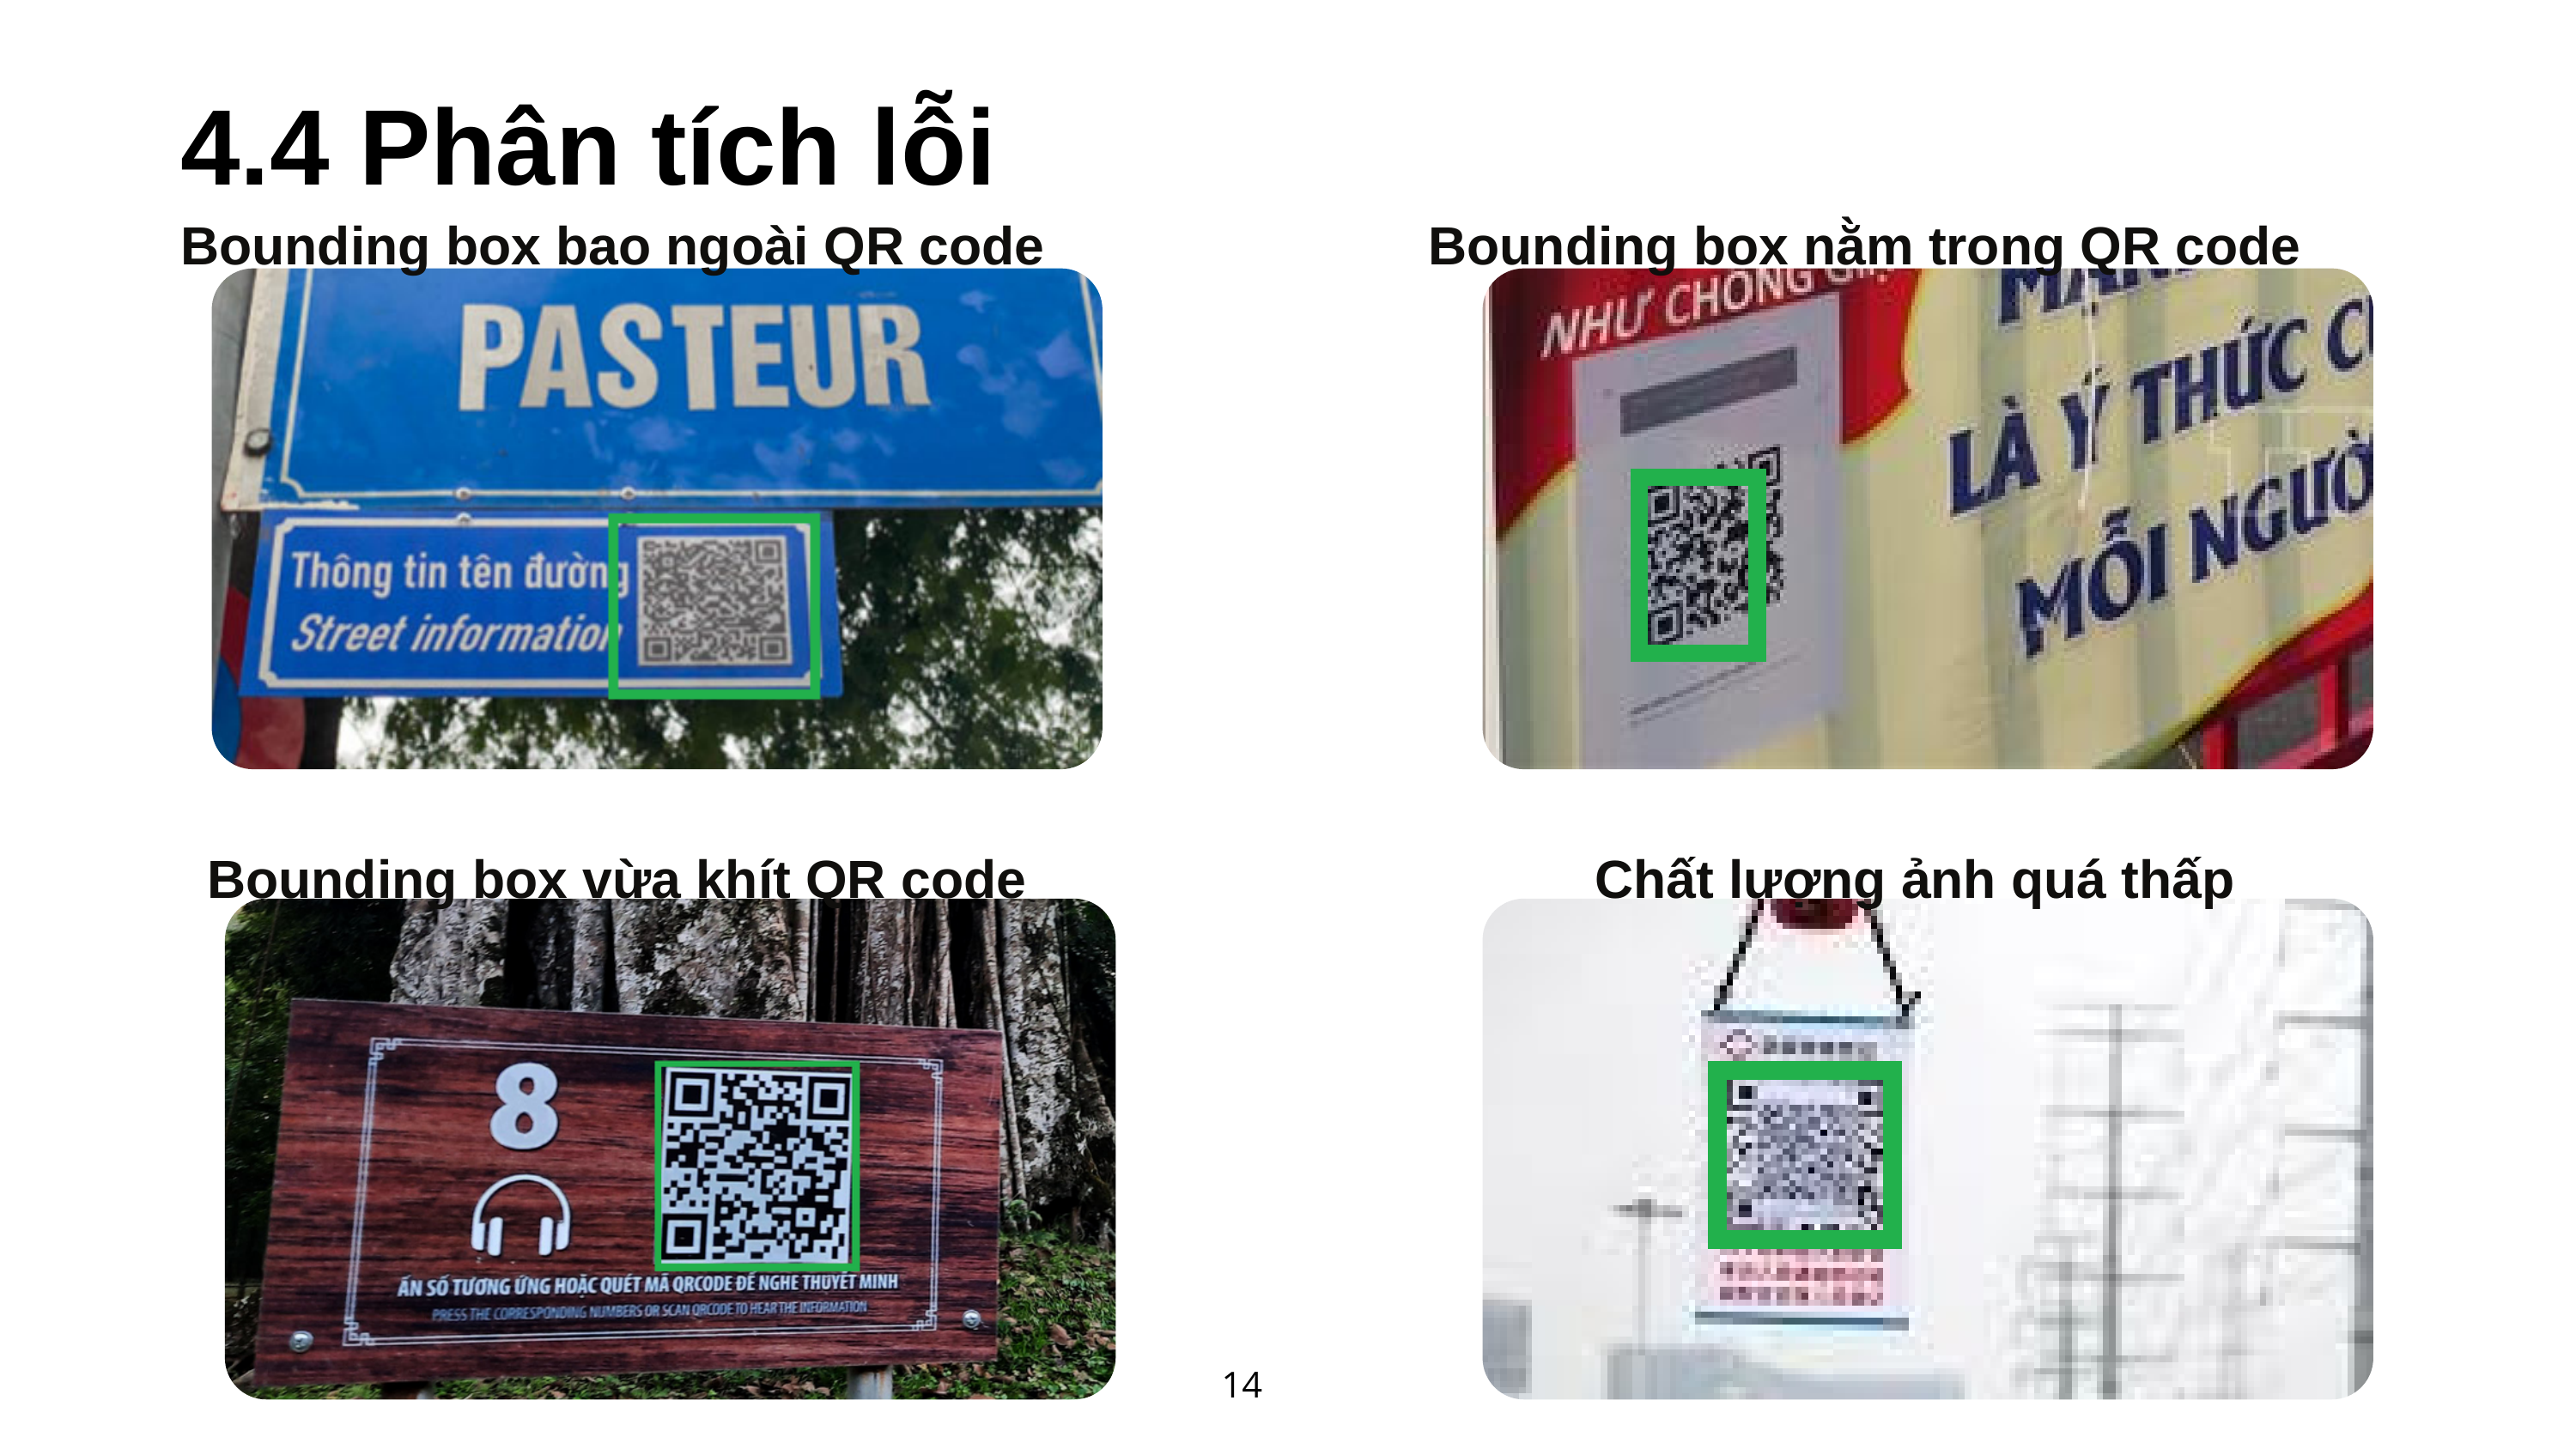

4.4 Phân tích lỗi
Bounding box bao ngoài QR code
Bounding box nằm trong QR code

Bounding box vừa khít QR code
Chất lượng ảnh quá thấp

14